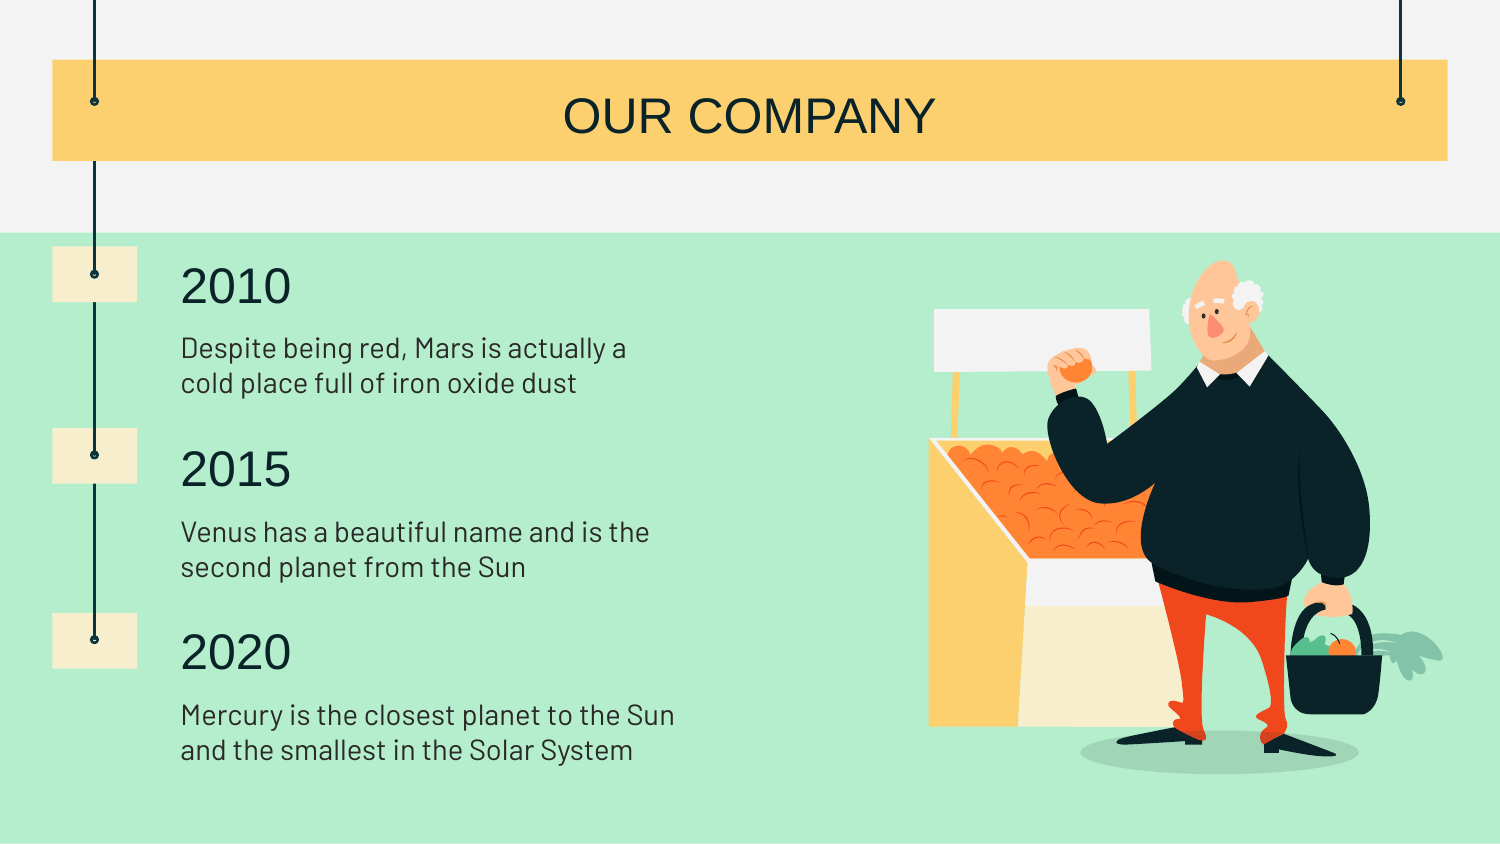

# OUR COMPANY

2010

Despite being red, Mars is actually a cold place full of iron oxide dust
2015

Venus has a beautiful name and is the second planet from the Sun
2020
Mercury is the closest planet to the Sun and the smallest in the Solar System